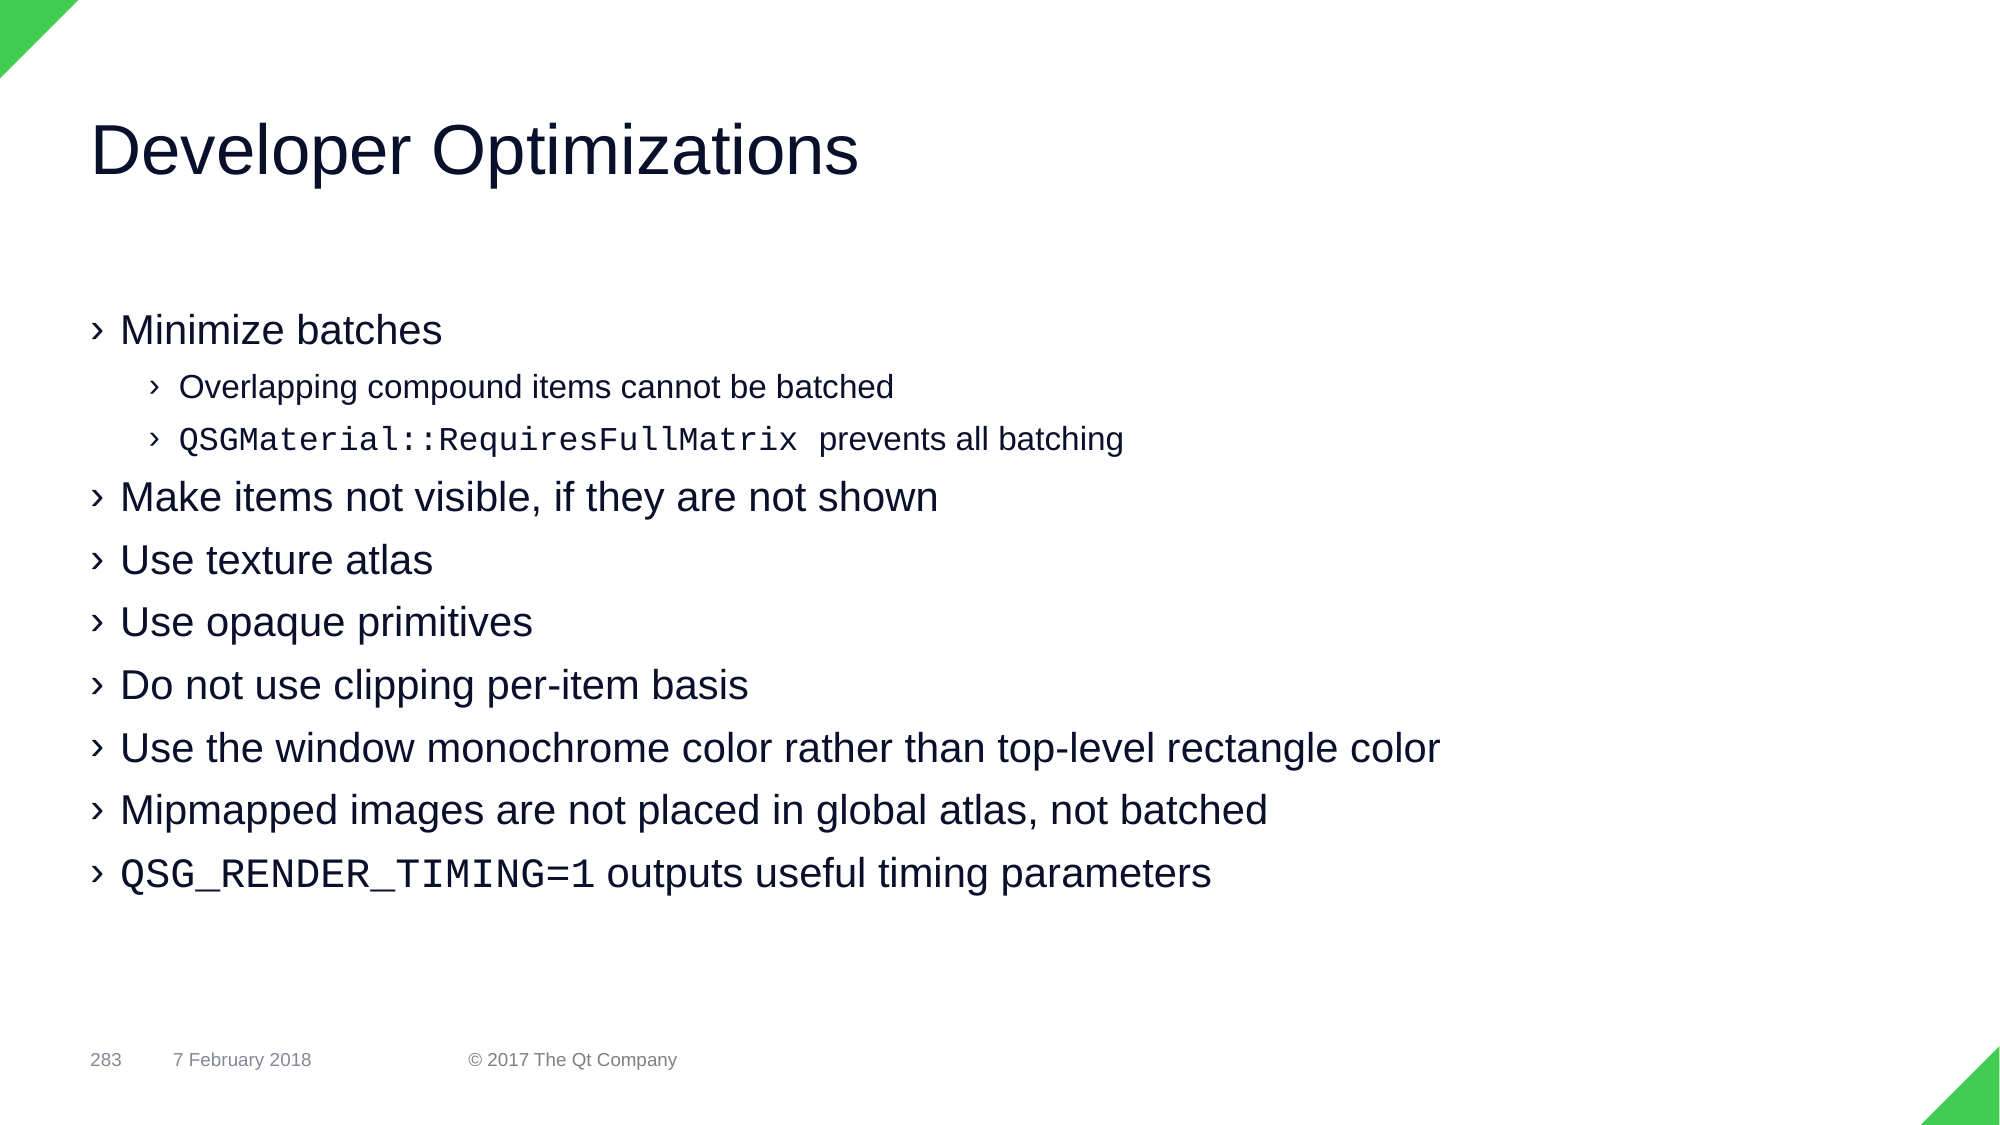

# Developer Optimizations
Minimize batches
Overlapping compound items cannot be batched
QSGMaterial::RequiresFullMatrix prevents all batching
Make items not visible, if they are not shown
Use texture atlas
Use opaque primitives
Do not use clipping per-item basis
Use the window monochrome color rather than top-level rectangle color
Mipmapped images are not placed in global atlas, not batched
QSG_RENDER_TIMING=1 outputs useful timing parameters

283
© 2017 The Qt Company
7 February 2018